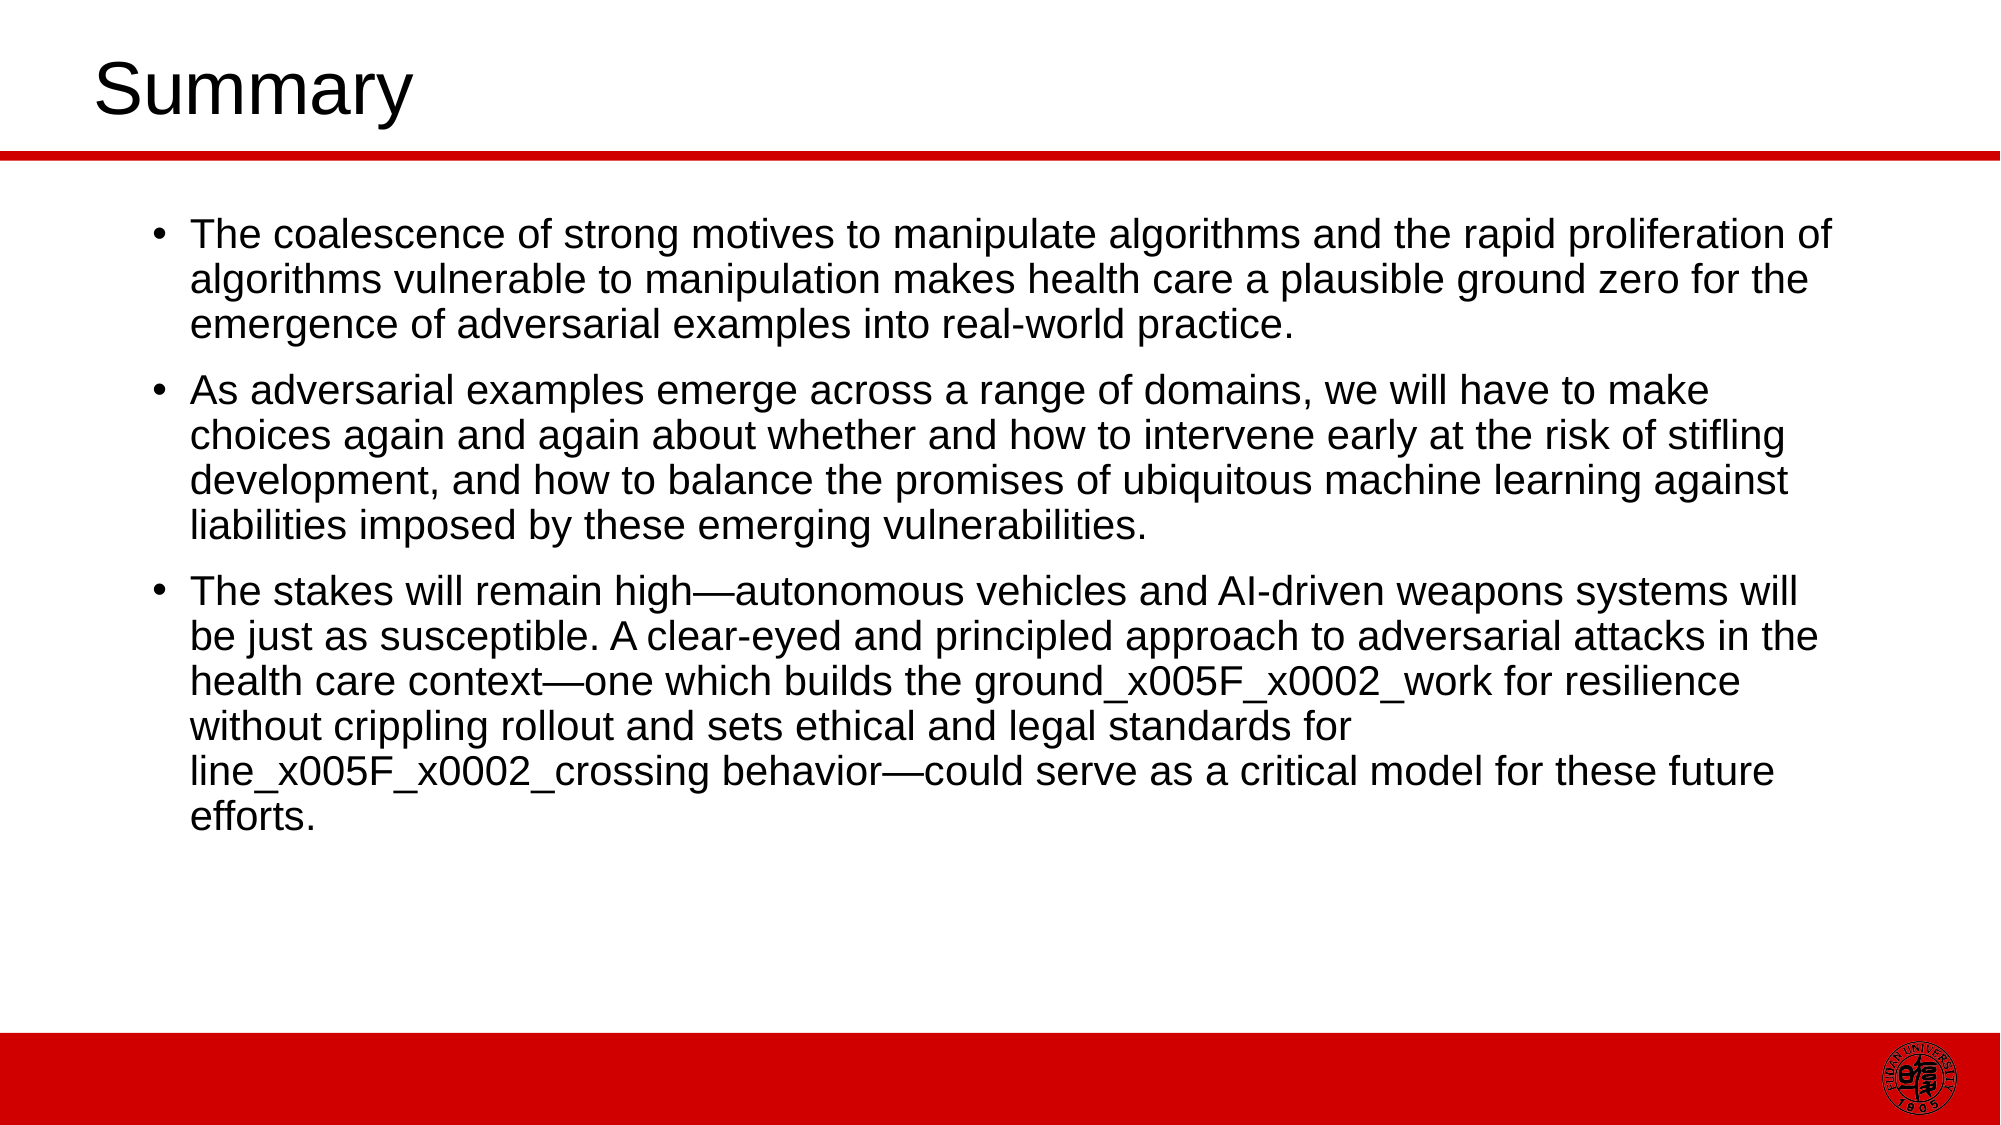

# Summary
The coalescence of strong motives to manipulate algorithms and the rapid proliferation of algorithms vulnerable to manipulation makes health care a plausible ground zero for the emergence of adversarial examples into real-world practice.
As adversarial examples emerge across a range of domains, we will have to make choices again and again about whether and how to intervene early at the risk of stifling development, and how to balance the promises of ubiquitous machine learning against liabilities imposed by these emerging vulnerabilities.
The stakes will remain high—autonomous vehicles and AI-driven weapons systems will be just as susceptible. A clear-eyed and principled approach to adversarial attacks in the health care context—one which builds the ground_x005F_x0002_work for resilience without crippling rollout and sets ethical and legal standards for line_x005F_x0002_crossing behavior—could serve as a critical model for these future efforts.